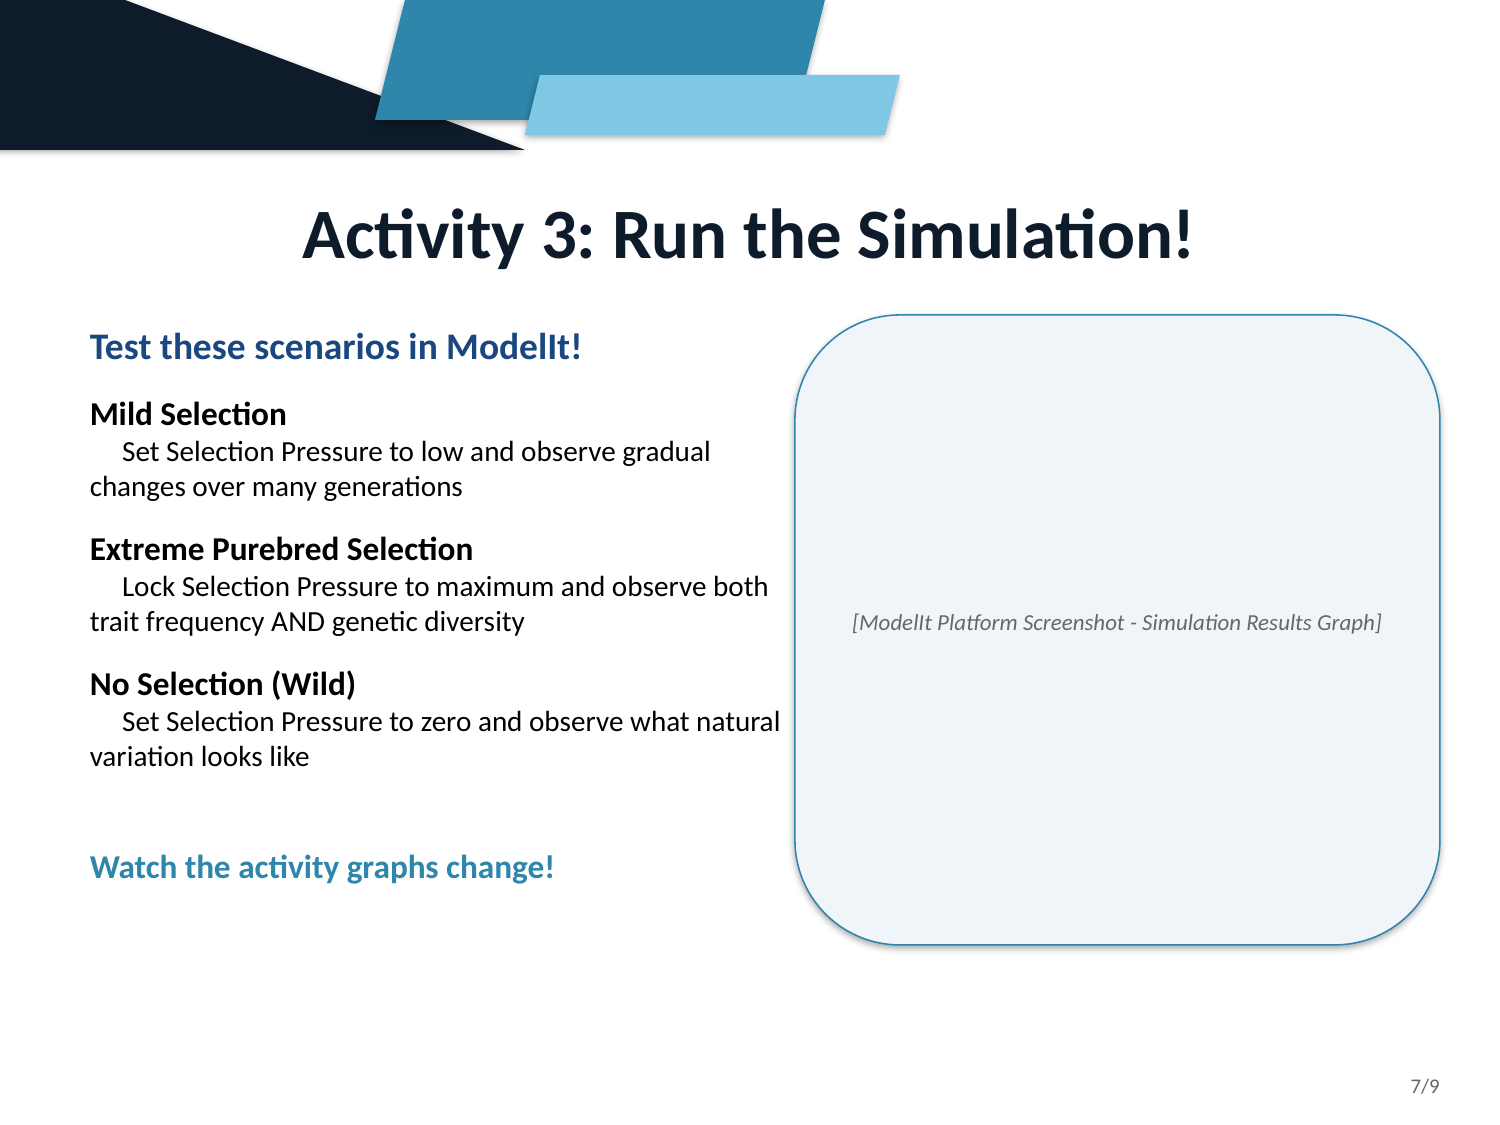

Activity 3: Run the Simulation!
Test these scenarios in ModelIt!
Mild Selection
     Set Selection Pressure to low and observe gradual changes over many generations
Extreme Purebred Selection
     Lock Selection Pressure to maximum and observe both trait frequency AND genetic diversity
No Selection (Wild)
     Set Selection Pressure to zero and observe what natural variation looks like
Watch the activity graphs change!

[ModelIt Platform Screenshot - Simulation Results Graph]
7/9